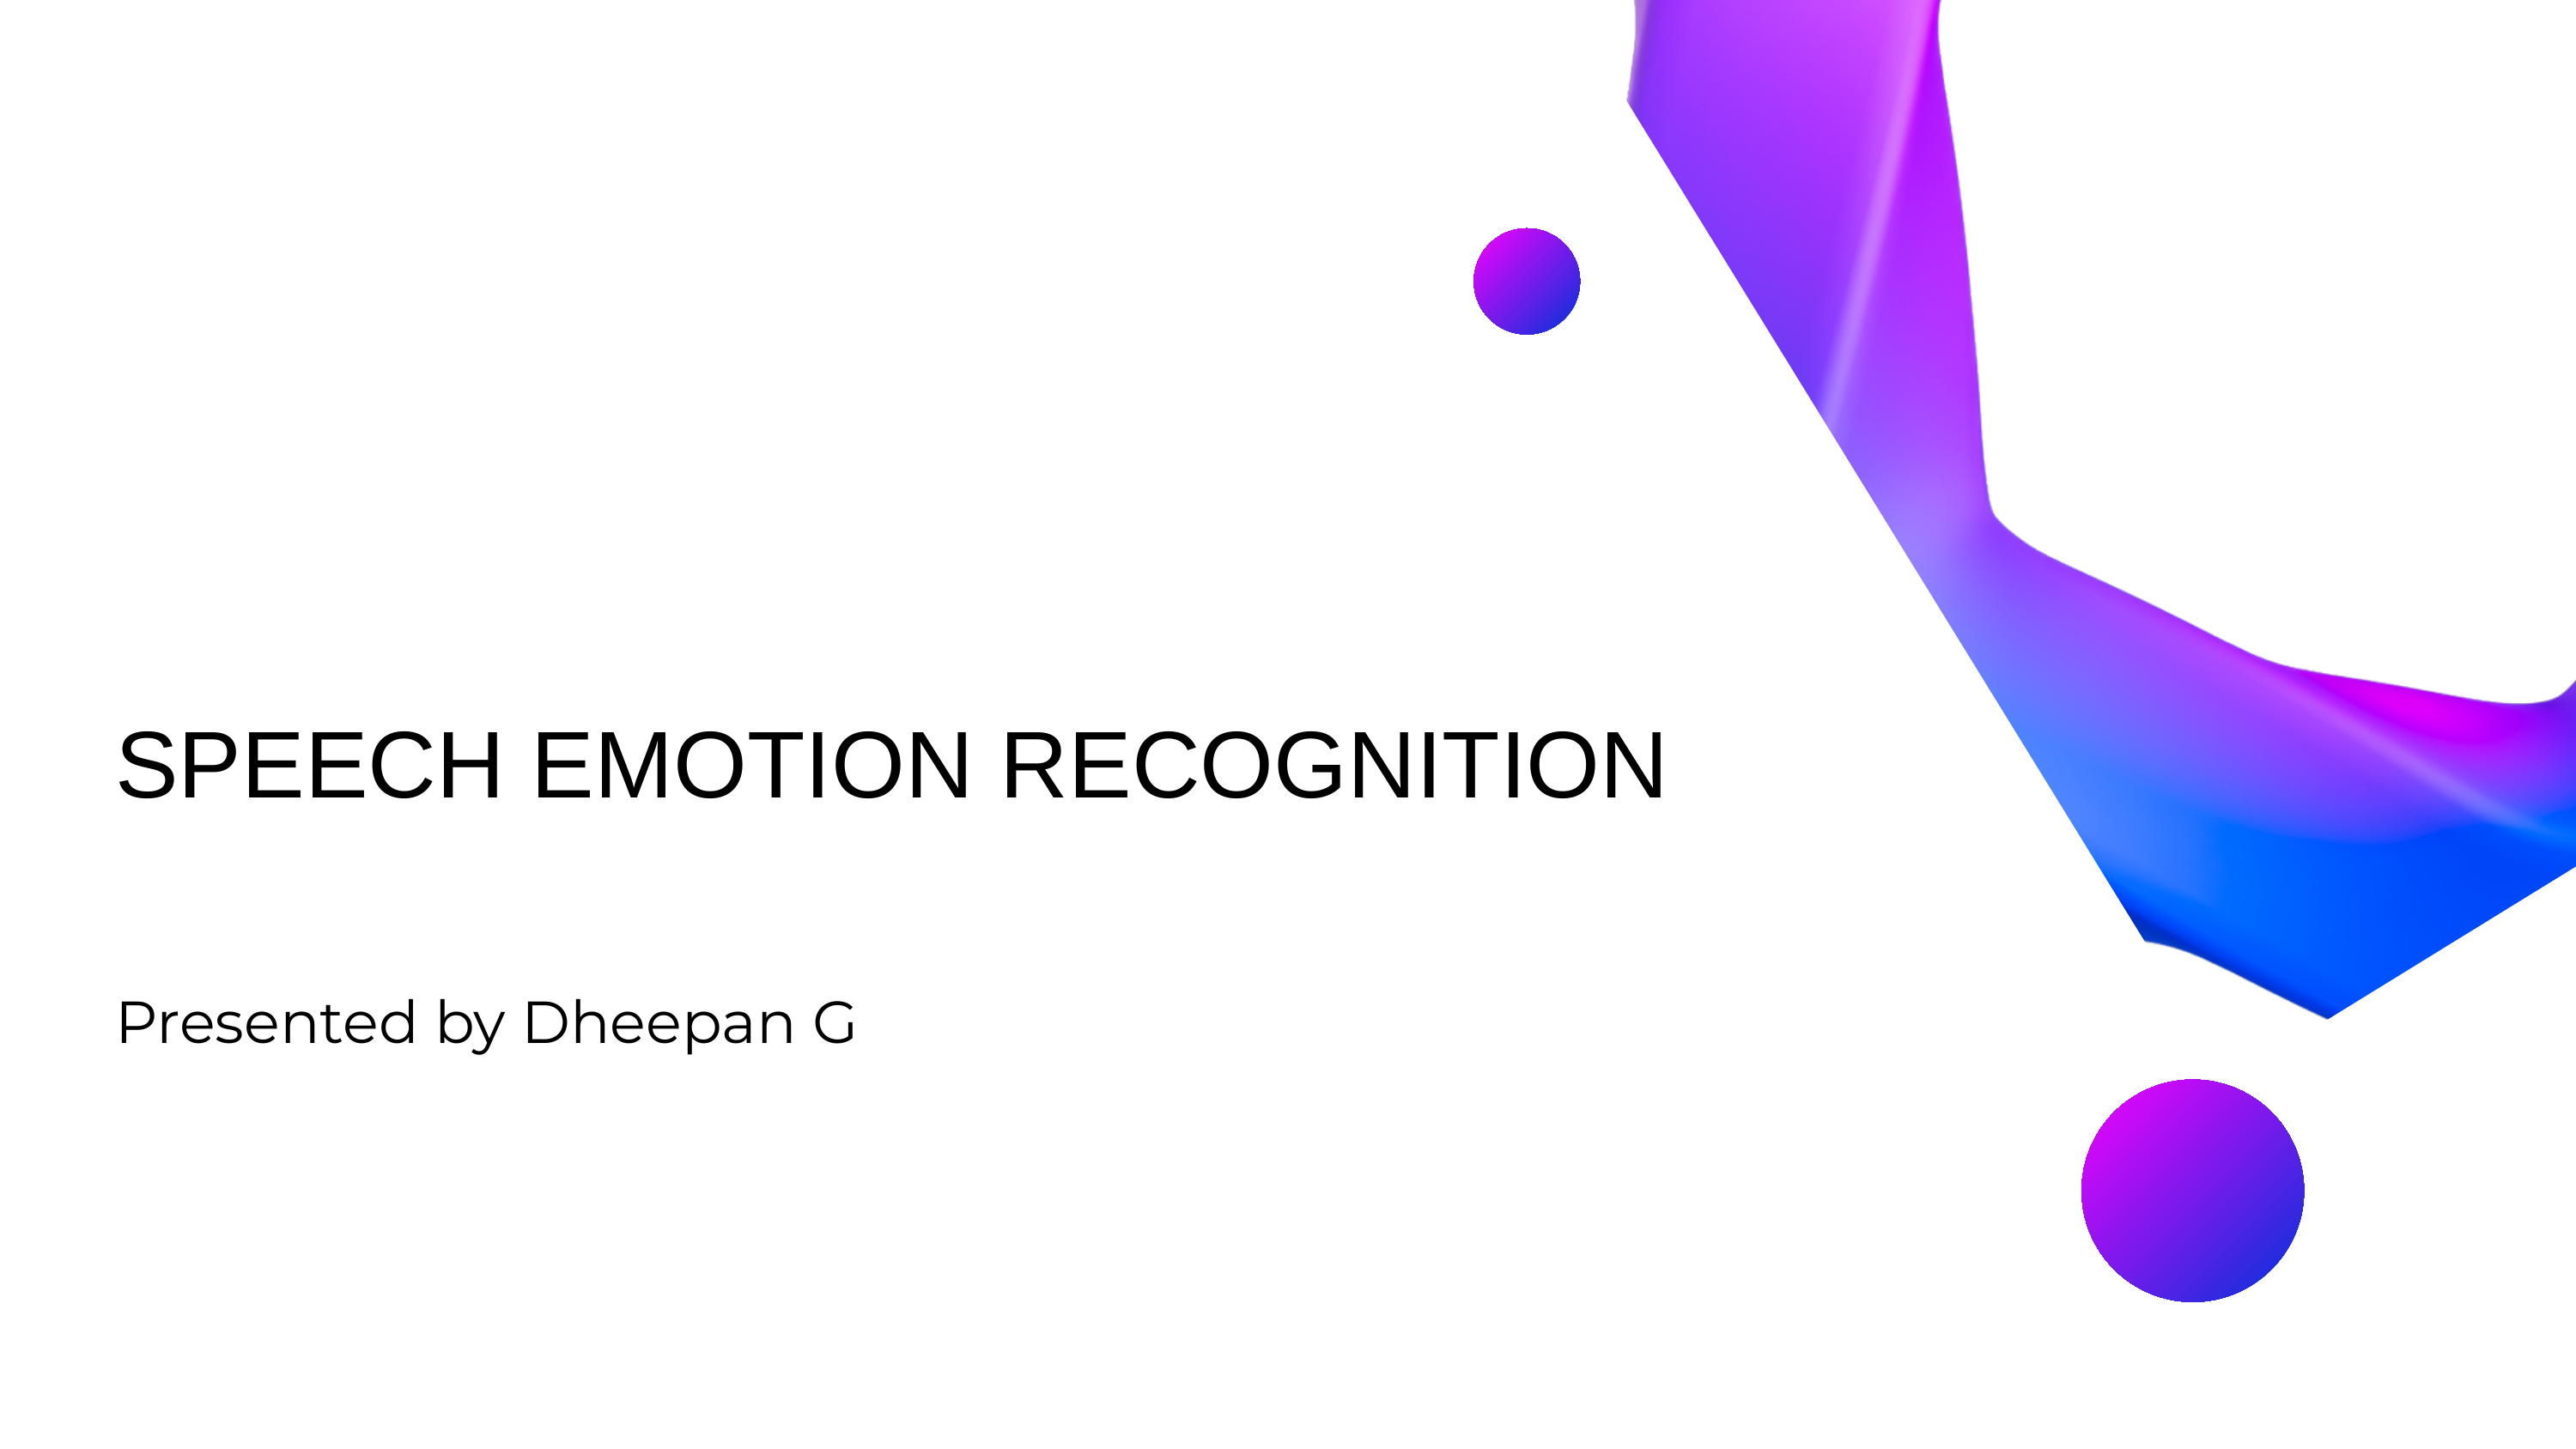

SPEECH EMOTION RECOGNITION
Presented by Dheepan G